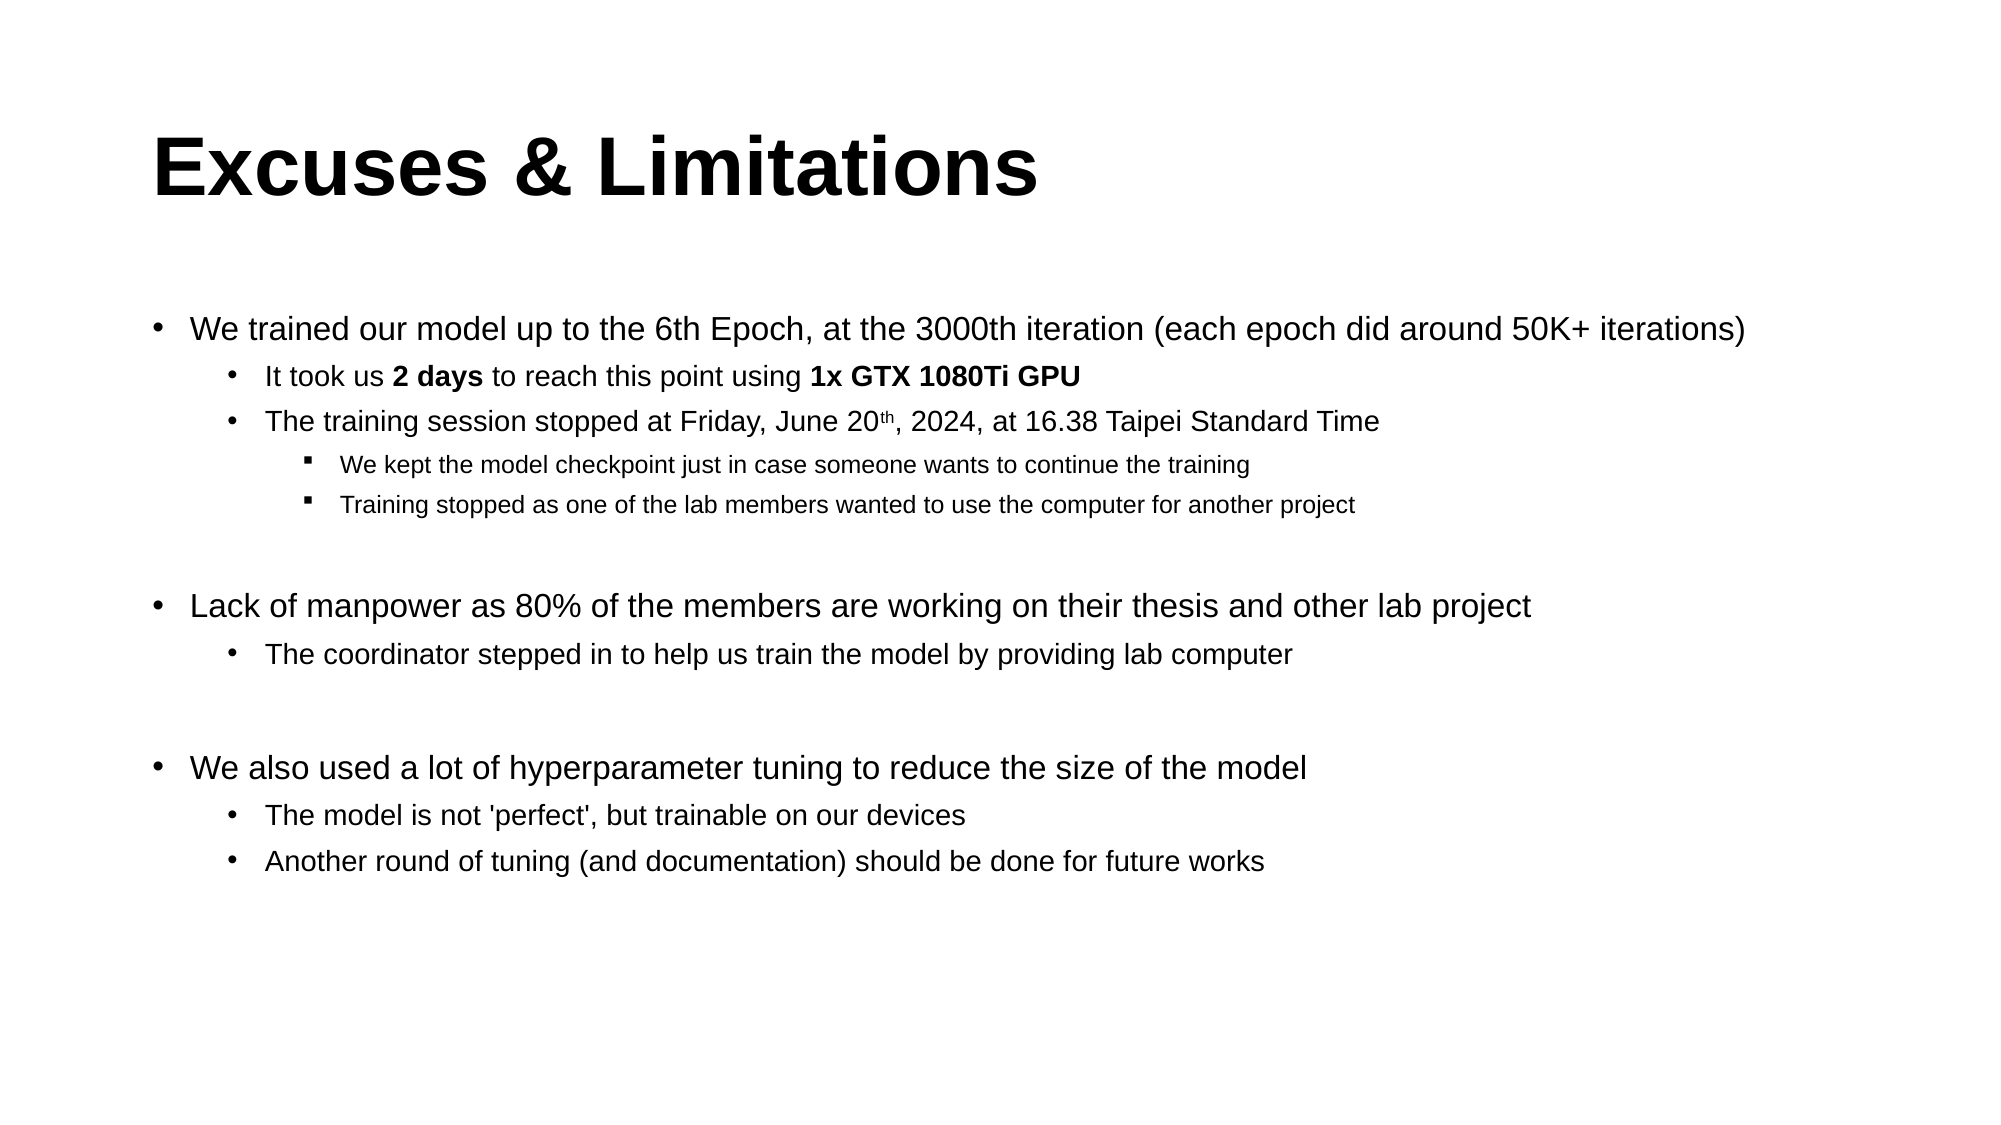

# Excuses & Limitations
We trained our model up to the 6th Epoch, at the 3000th iteration (each epoch did around 50K+ iterations)
It took us 2 days to reach this point using 1x GTX 1080Ti GPU
The training session stopped at Friday, June 20th, 2024, at 16.38 Taipei Standard Time
We kept the model checkpoint just in case someone wants to continue the training
Training stopped as one of the lab members wanted to use the computer for another project

Lack of manpower as 80% of the members are working on their thesis and other lab project
The coordinator stepped in to help us train the model by providing lab computer

We also used a lot of hyperparameter tuning to reduce the size of the model
The model is not 'perfect', but trainable on our devices
Another round of tuning (and documentation) should be done for future works